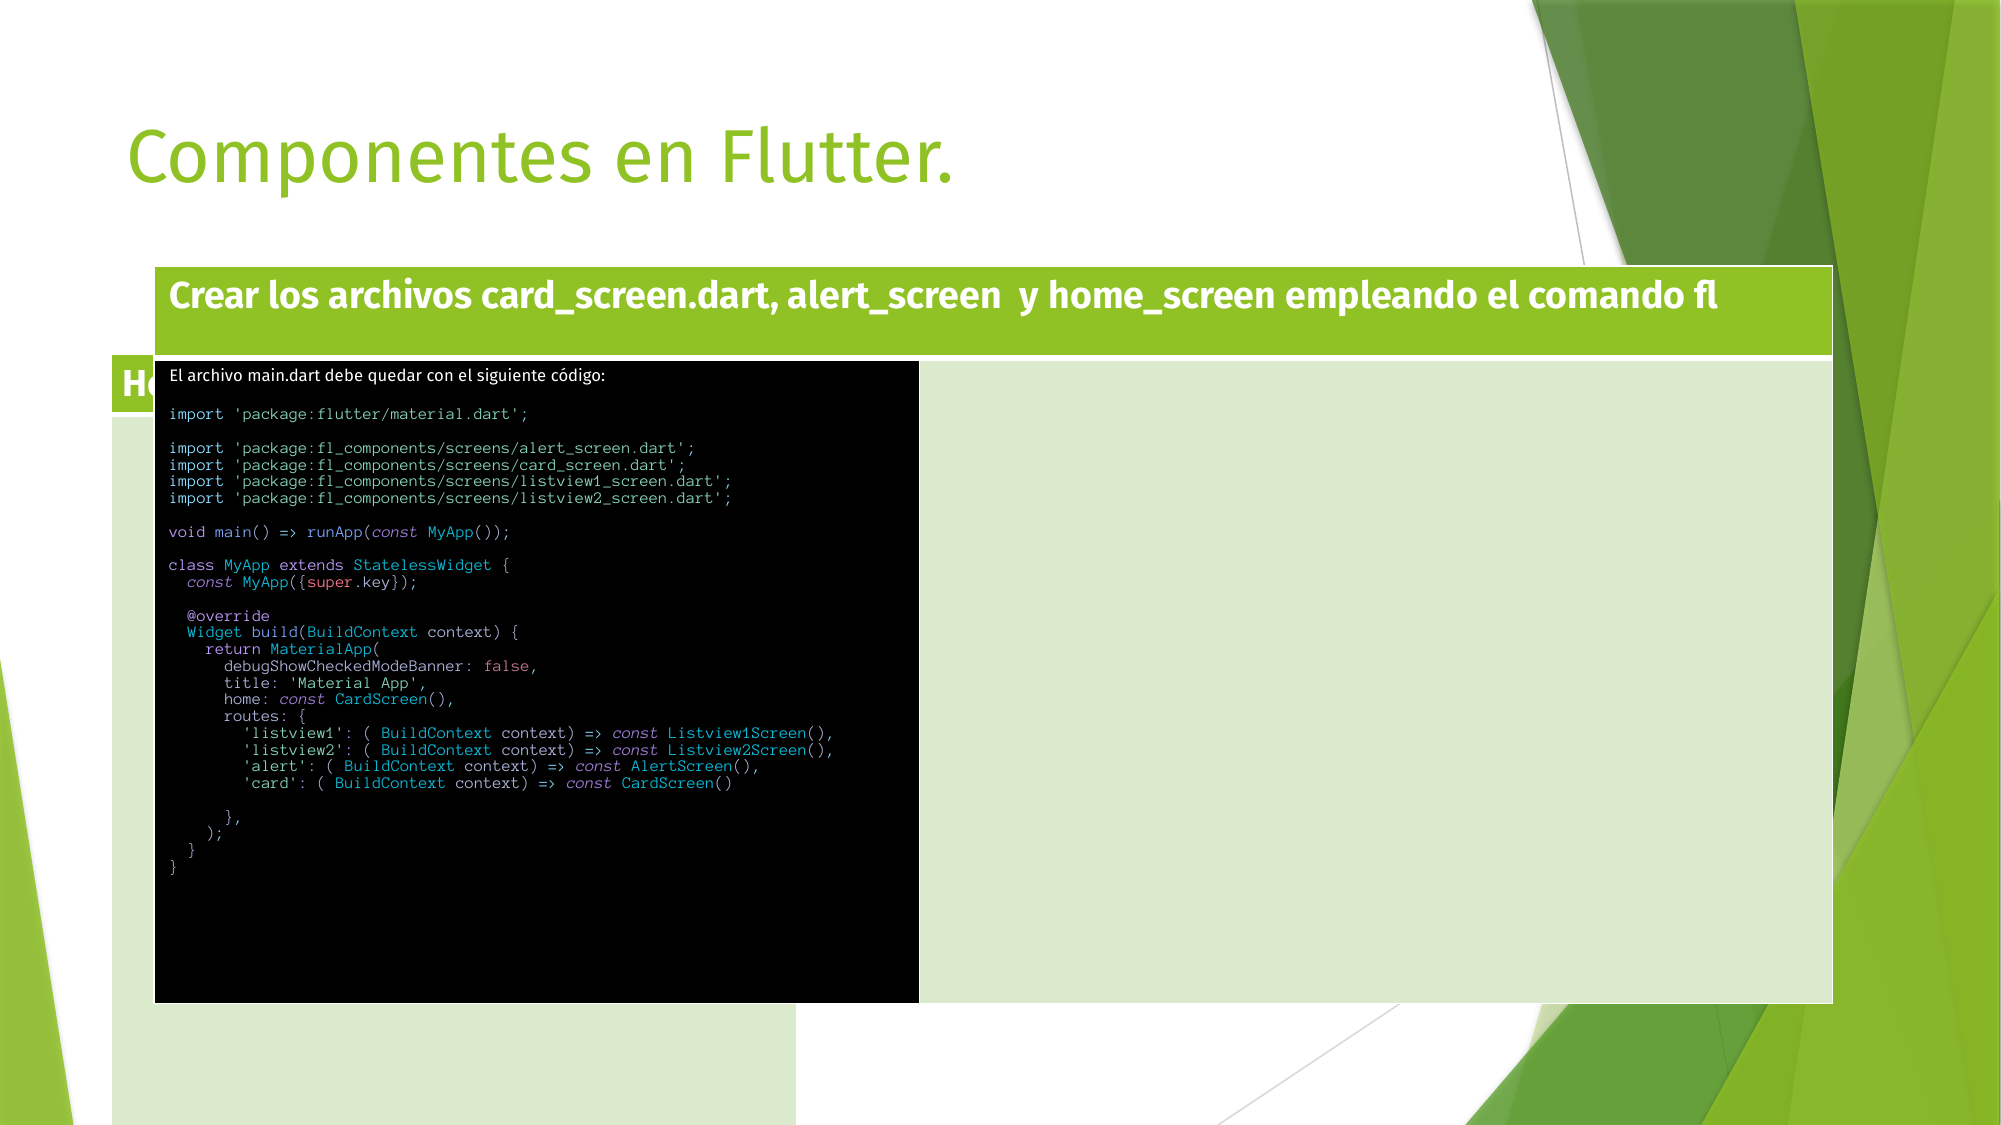

# Componentes en Flutter.
| Crear los archivos card\_screen.dart, alert\_screen y home\_screen empleando el comando fl |  |
| --- | --- |
| El archivo main.dart debe quedar con el siguiente código: import 'package:flutter/material.dart'; import 'package:fl\_components/screens/alert\_screen.dart'; import 'package:fl\_components/screens/card\_screen.dart'; import 'package:fl\_components/screens/listview1\_screen.dart'; import 'package:fl\_components/screens/listview2\_screen.dart'; void main() => runApp(const MyApp()); class MyApp extends StatelessWidget {   const MyApp({super.key});   @override   Widget build(BuildContext context) {     return MaterialApp(       debugShowCheckedModeBanner: false,       title: 'Material App',       home: const CardScreen(),       routes: {         'listview1': ( BuildContext context) => const Listview1Screen(),         'listview2': ( BuildContext context) => const Listview2Screen(),         'alert': ( BuildContext context) => const AlertScreen(),         'card': ( BuildContext context) => const CardScreen()             },     );   } } |  |
| HomeScreen y Rutas iniciales |
| --- |
|  |